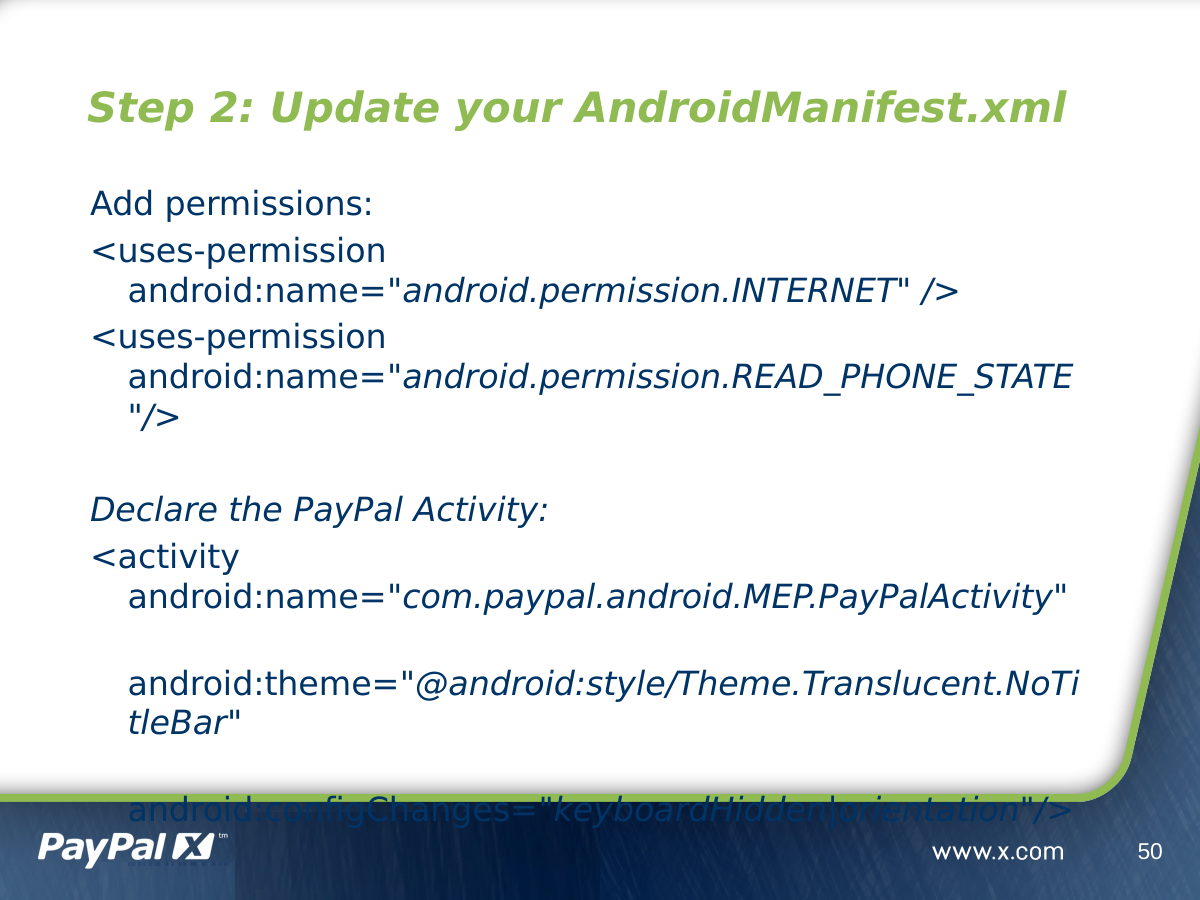

# Step 2: Update your AndroidManifest.xml
Add permissions:
<uses-permission android:name="android.permission.INTERNET" />
<uses-permission android:name="android.permission.READ_PHONE_STATE"/>

Declare the PayPal Activity:
<activity android:name="com.paypal.android.MEP.PayPalActivity"
				  android:theme="@android:style/Theme.Translucent.NoTitleBar"
				  android:configChanges="keyboardHidden|orientation"/>

50